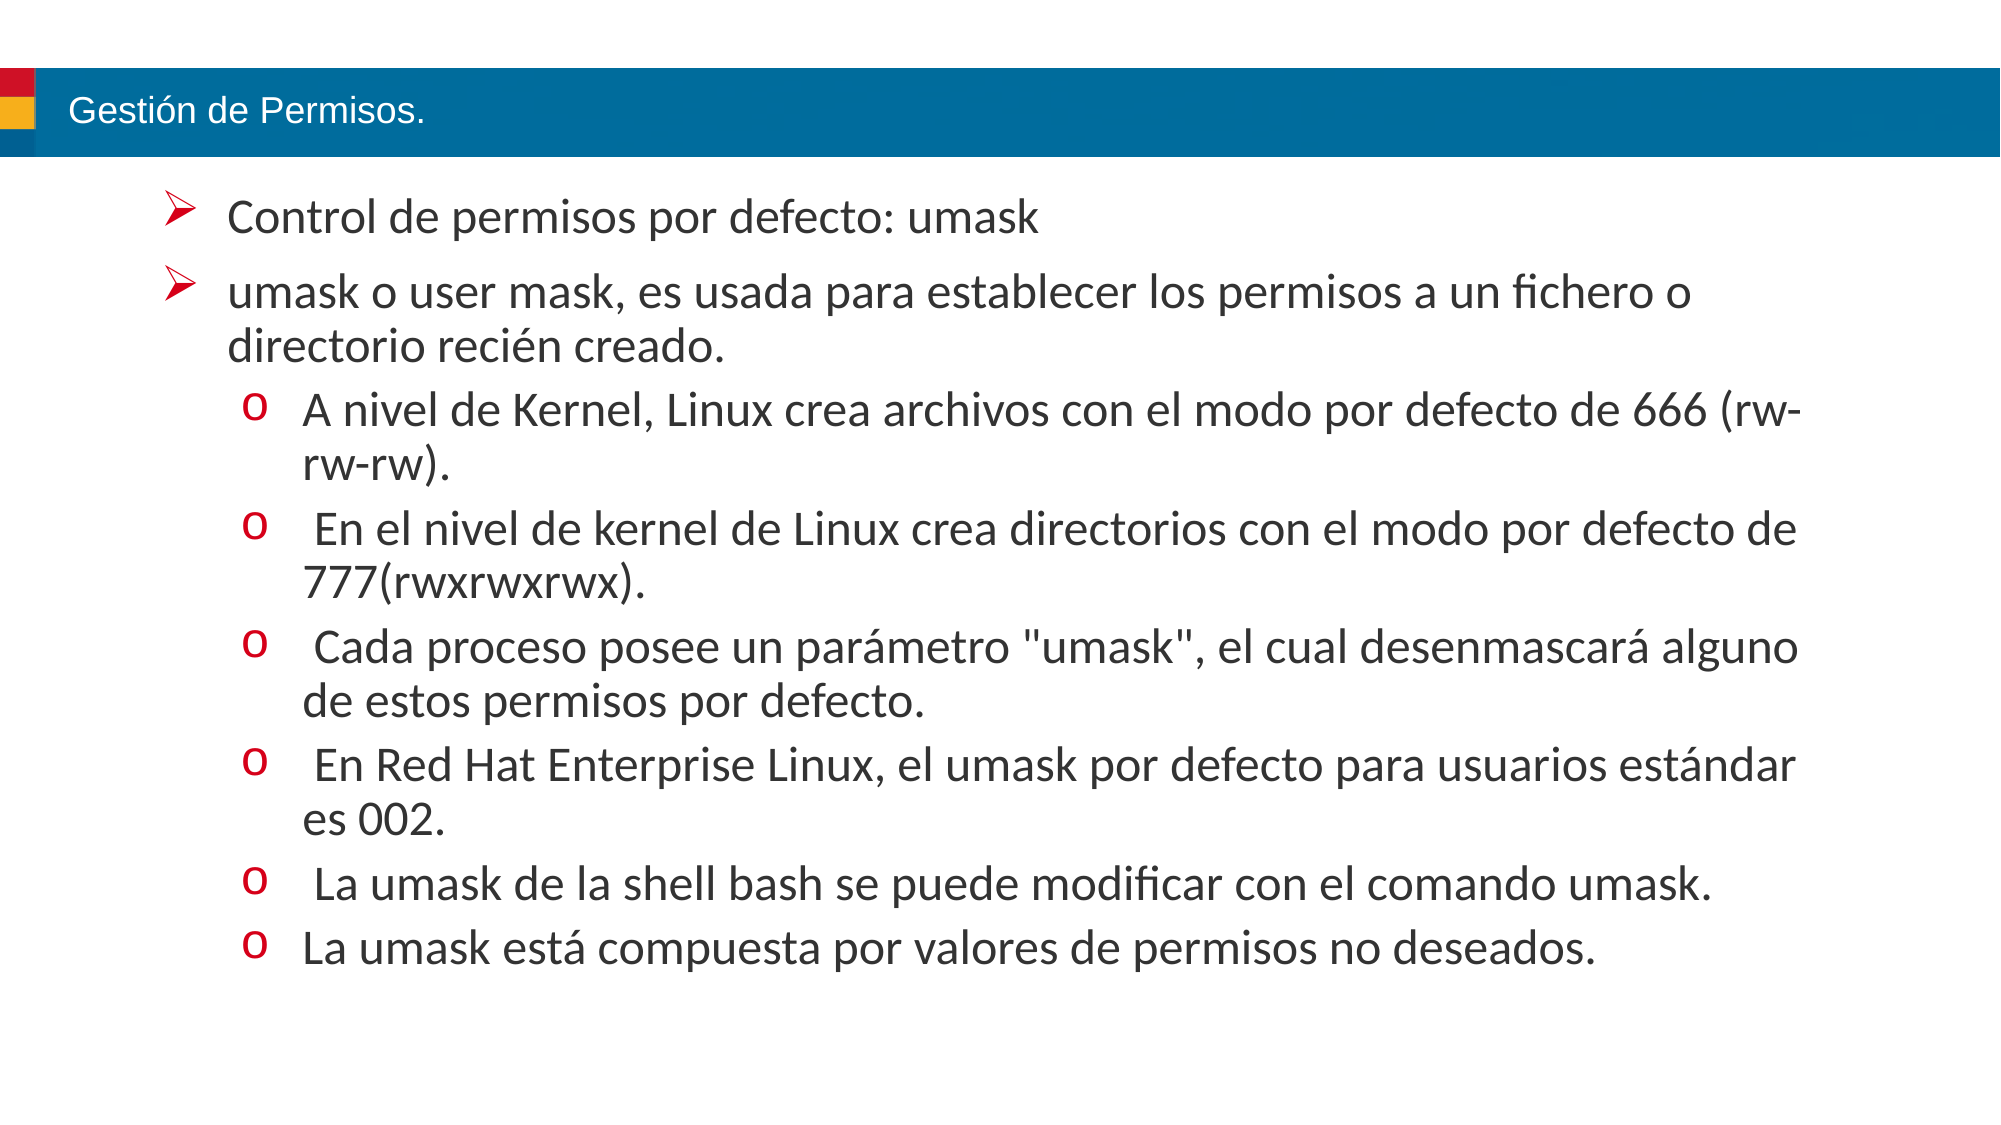

# Gestión de Permisos.
Control de permisos por defecto: umask
umask o user mask, es usada para establecer los permisos a un fichero o directorio recién creado.
A nivel de Kernel, Linux crea archivos con el modo por defecto de 666 (rw-rw-rw).
 En el nivel de kernel de Linux crea directorios con el modo por defecto de 777(rwxrwxrwx).
 Cada proceso posee un parámetro "umask", el cual desenmascará alguno de estos permisos por defecto.
 En Red Hat Enterprise Linux, el umask por defecto para usuarios estándar es 002.
 La umask de la shell bash se puede modificar con el comando umask.
La umask está compuesta por valores de permisos no deseados.